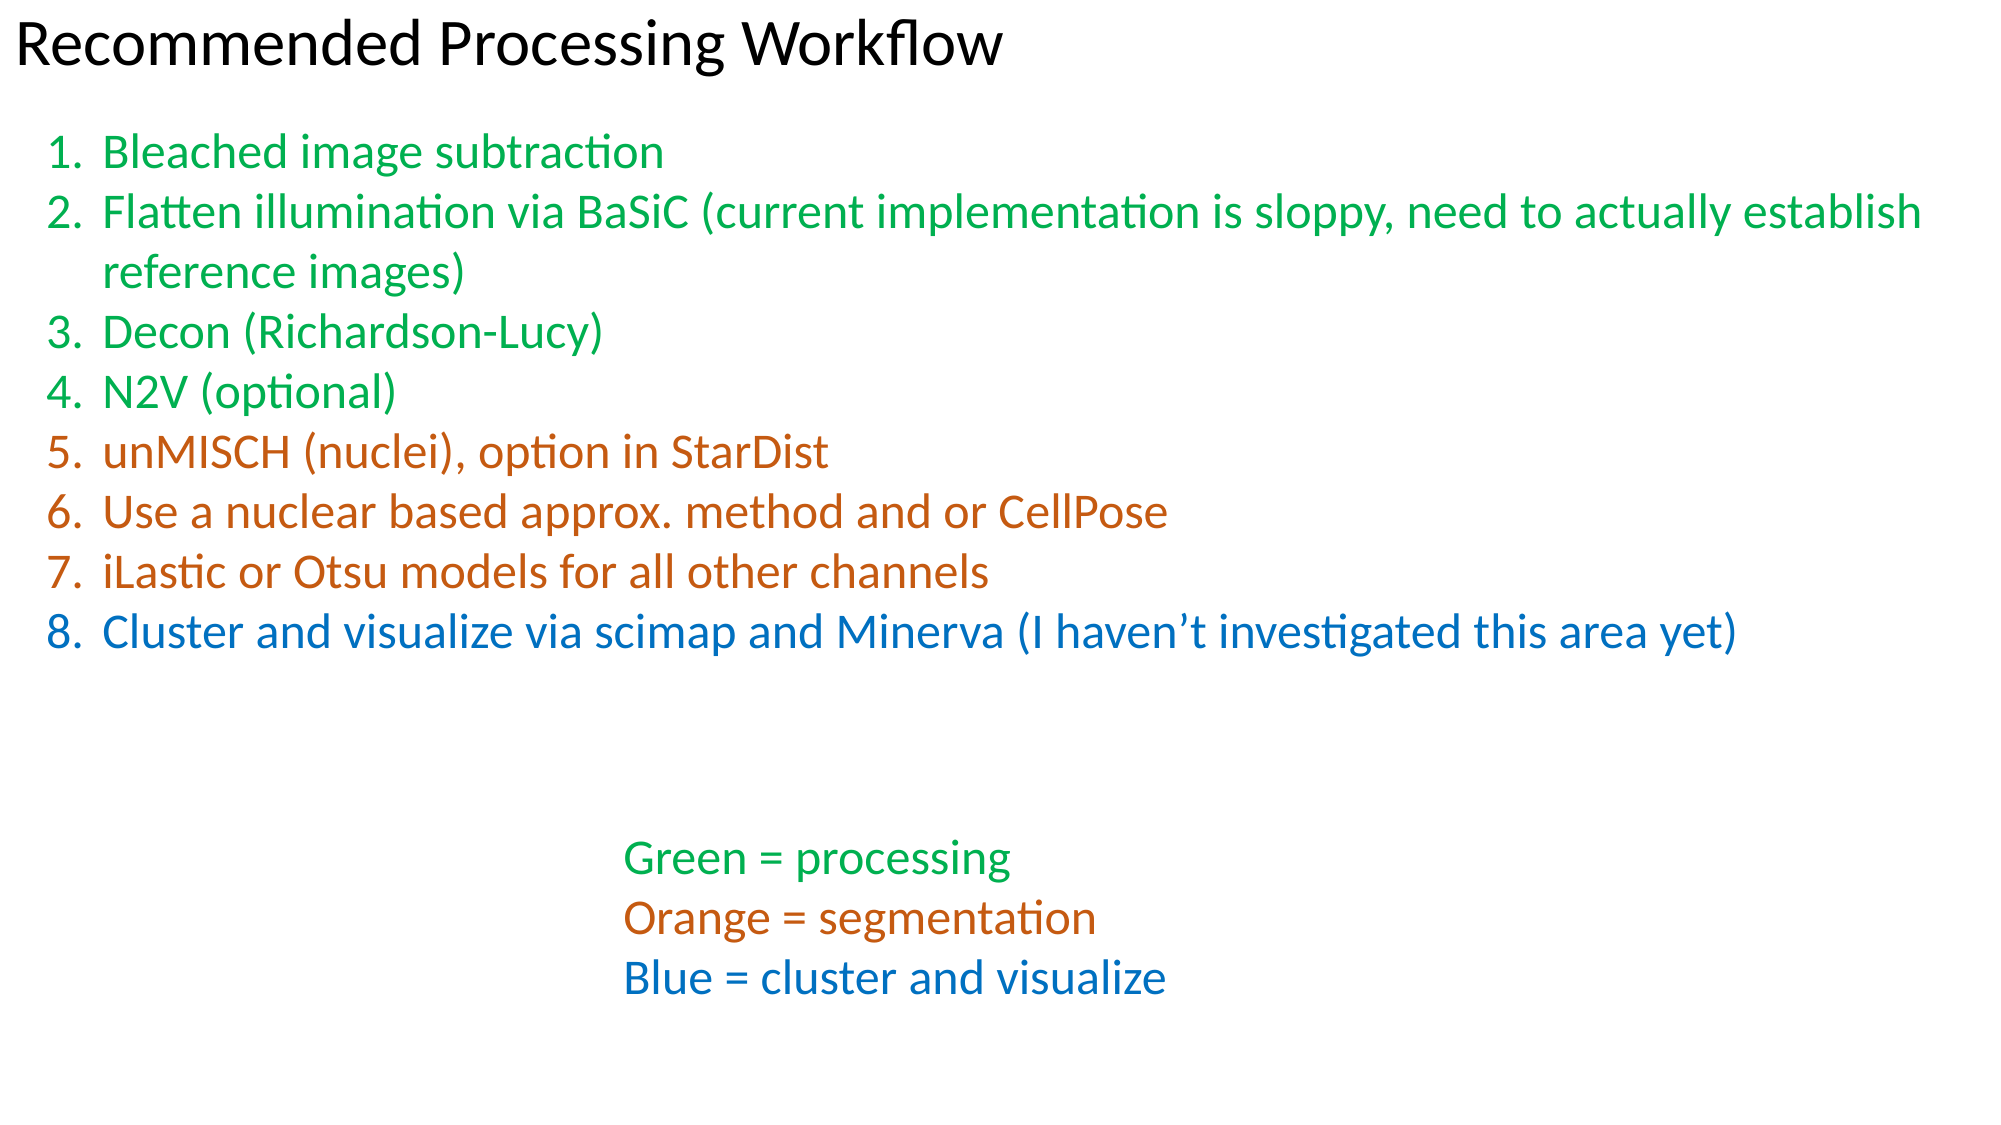

# Recommended Processing Workflow
Bleached image subtraction
Flatten illumination via BaSiC (current implementation is sloppy, need to actually establish reference images)
Decon (Richardson-Lucy)
N2V (optional)
unMISCH (nuclei), option in StarDist
Use a nuclear based approx. method and or CellPose
iLastic or Otsu models for all other channels
Cluster and visualize via scimap and Minerva (I haven’t investigated this area yet)

Green = processing
Orange = segmentation
Blue = cluster and visualize